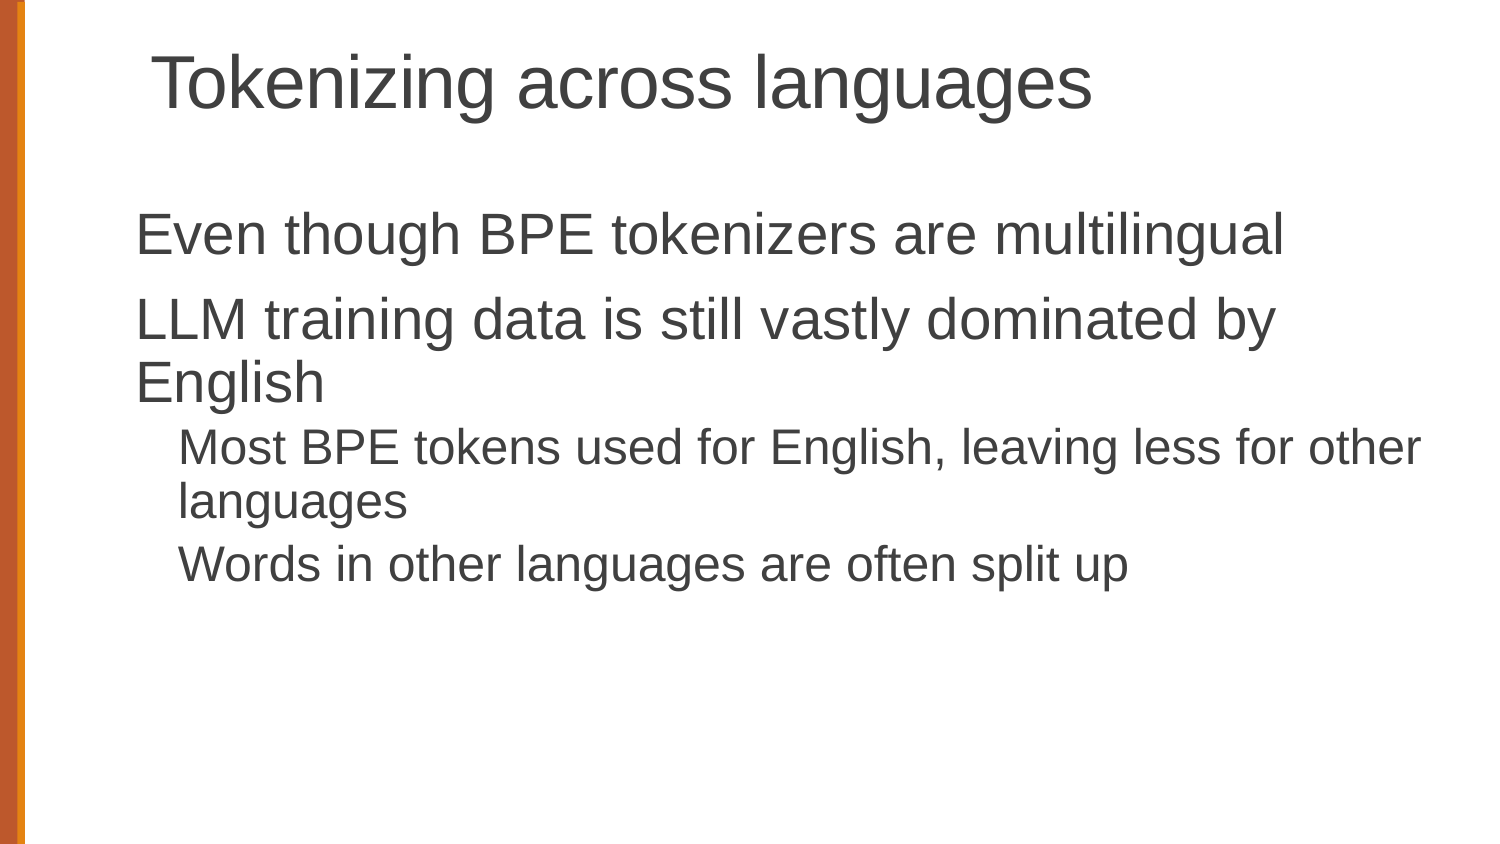

# Tokenizing across languages
Even though BPE tokenizers are multilingual
LLM training data is still vastly dominated by English
Most BPE tokens used for English, leaving less for other languages
Words in other languages are often split up